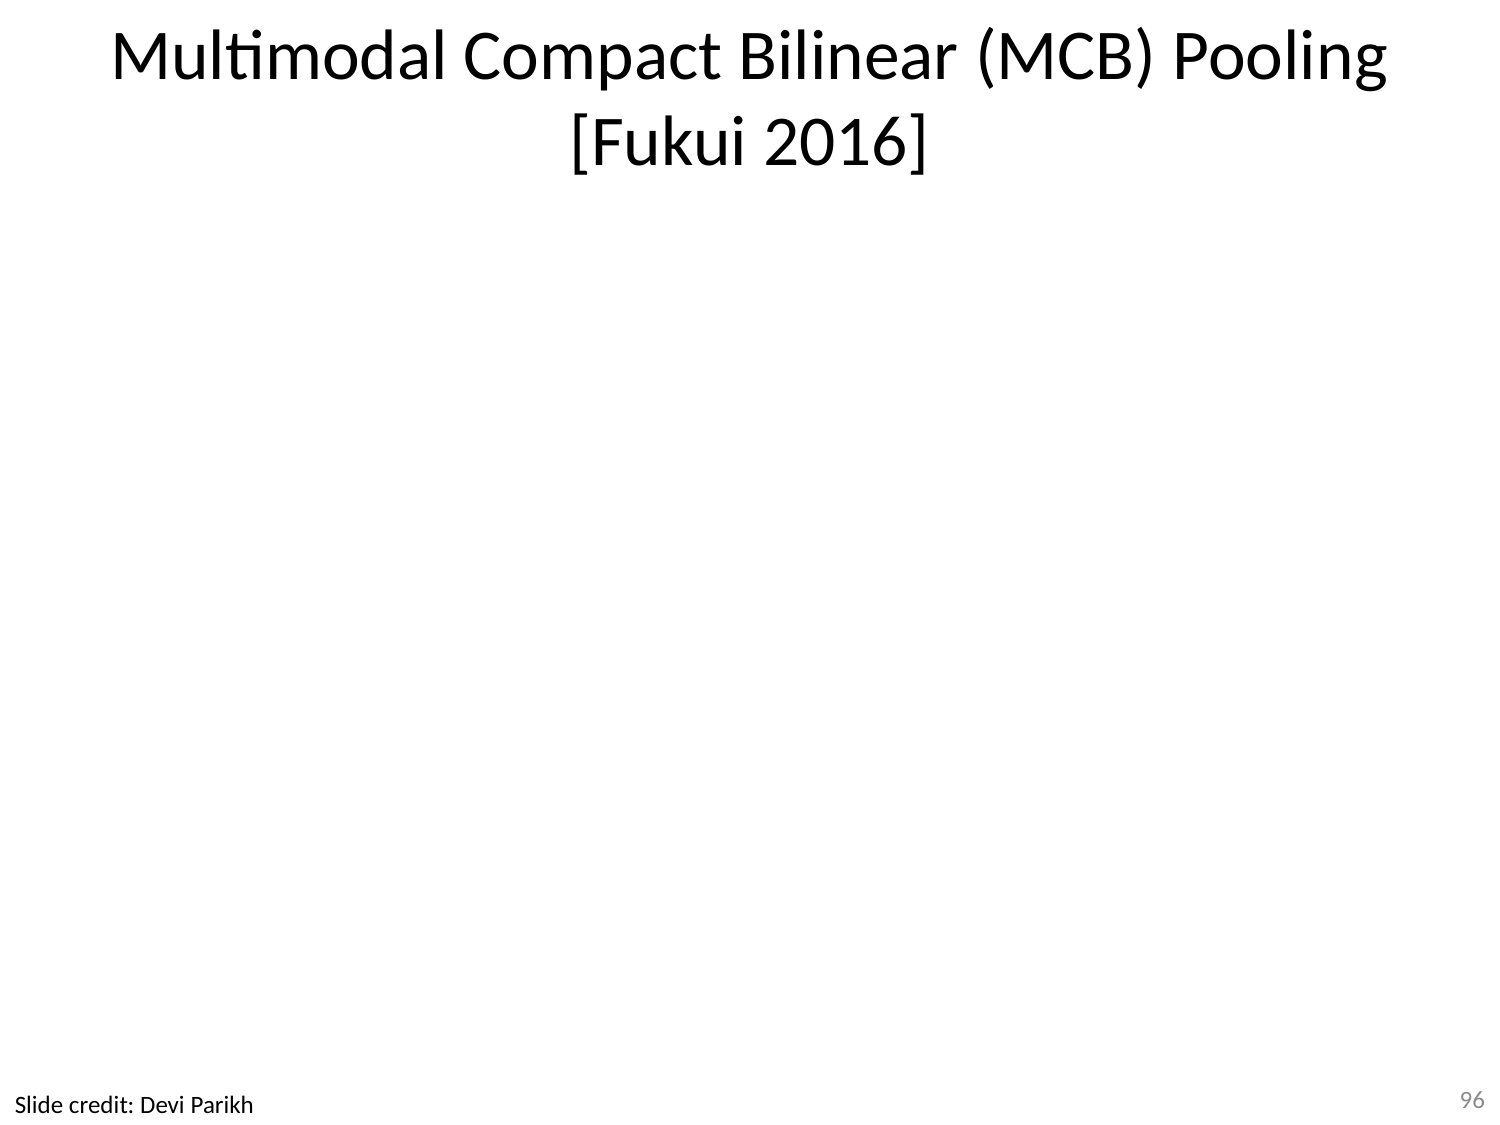

# Multimodal Compact Bilinear (MCB) Pooling [Fukui 2016]

96